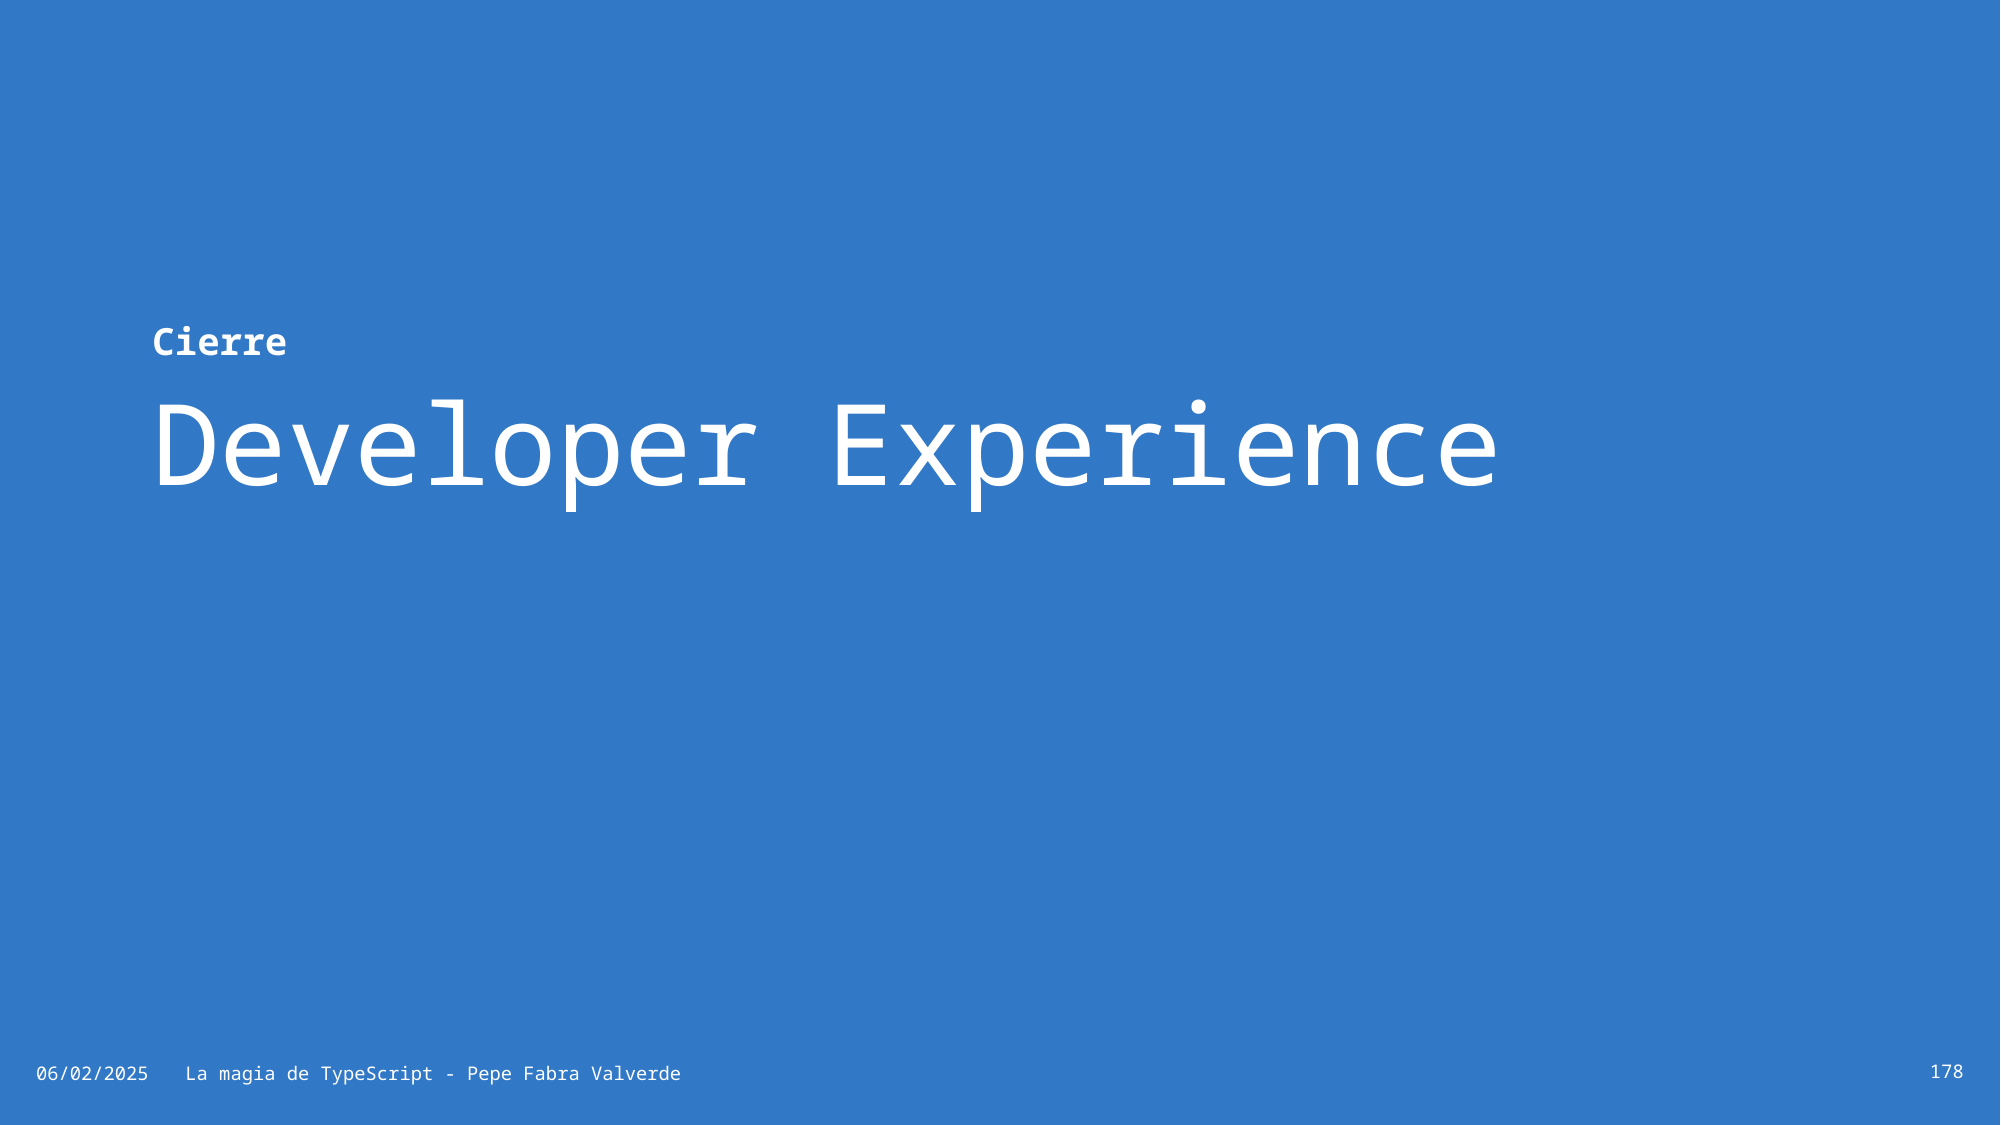

# Developer Experience
Cierre

06/02/2025
La magia de TypeScript - Pepe Fabra Valverde
178